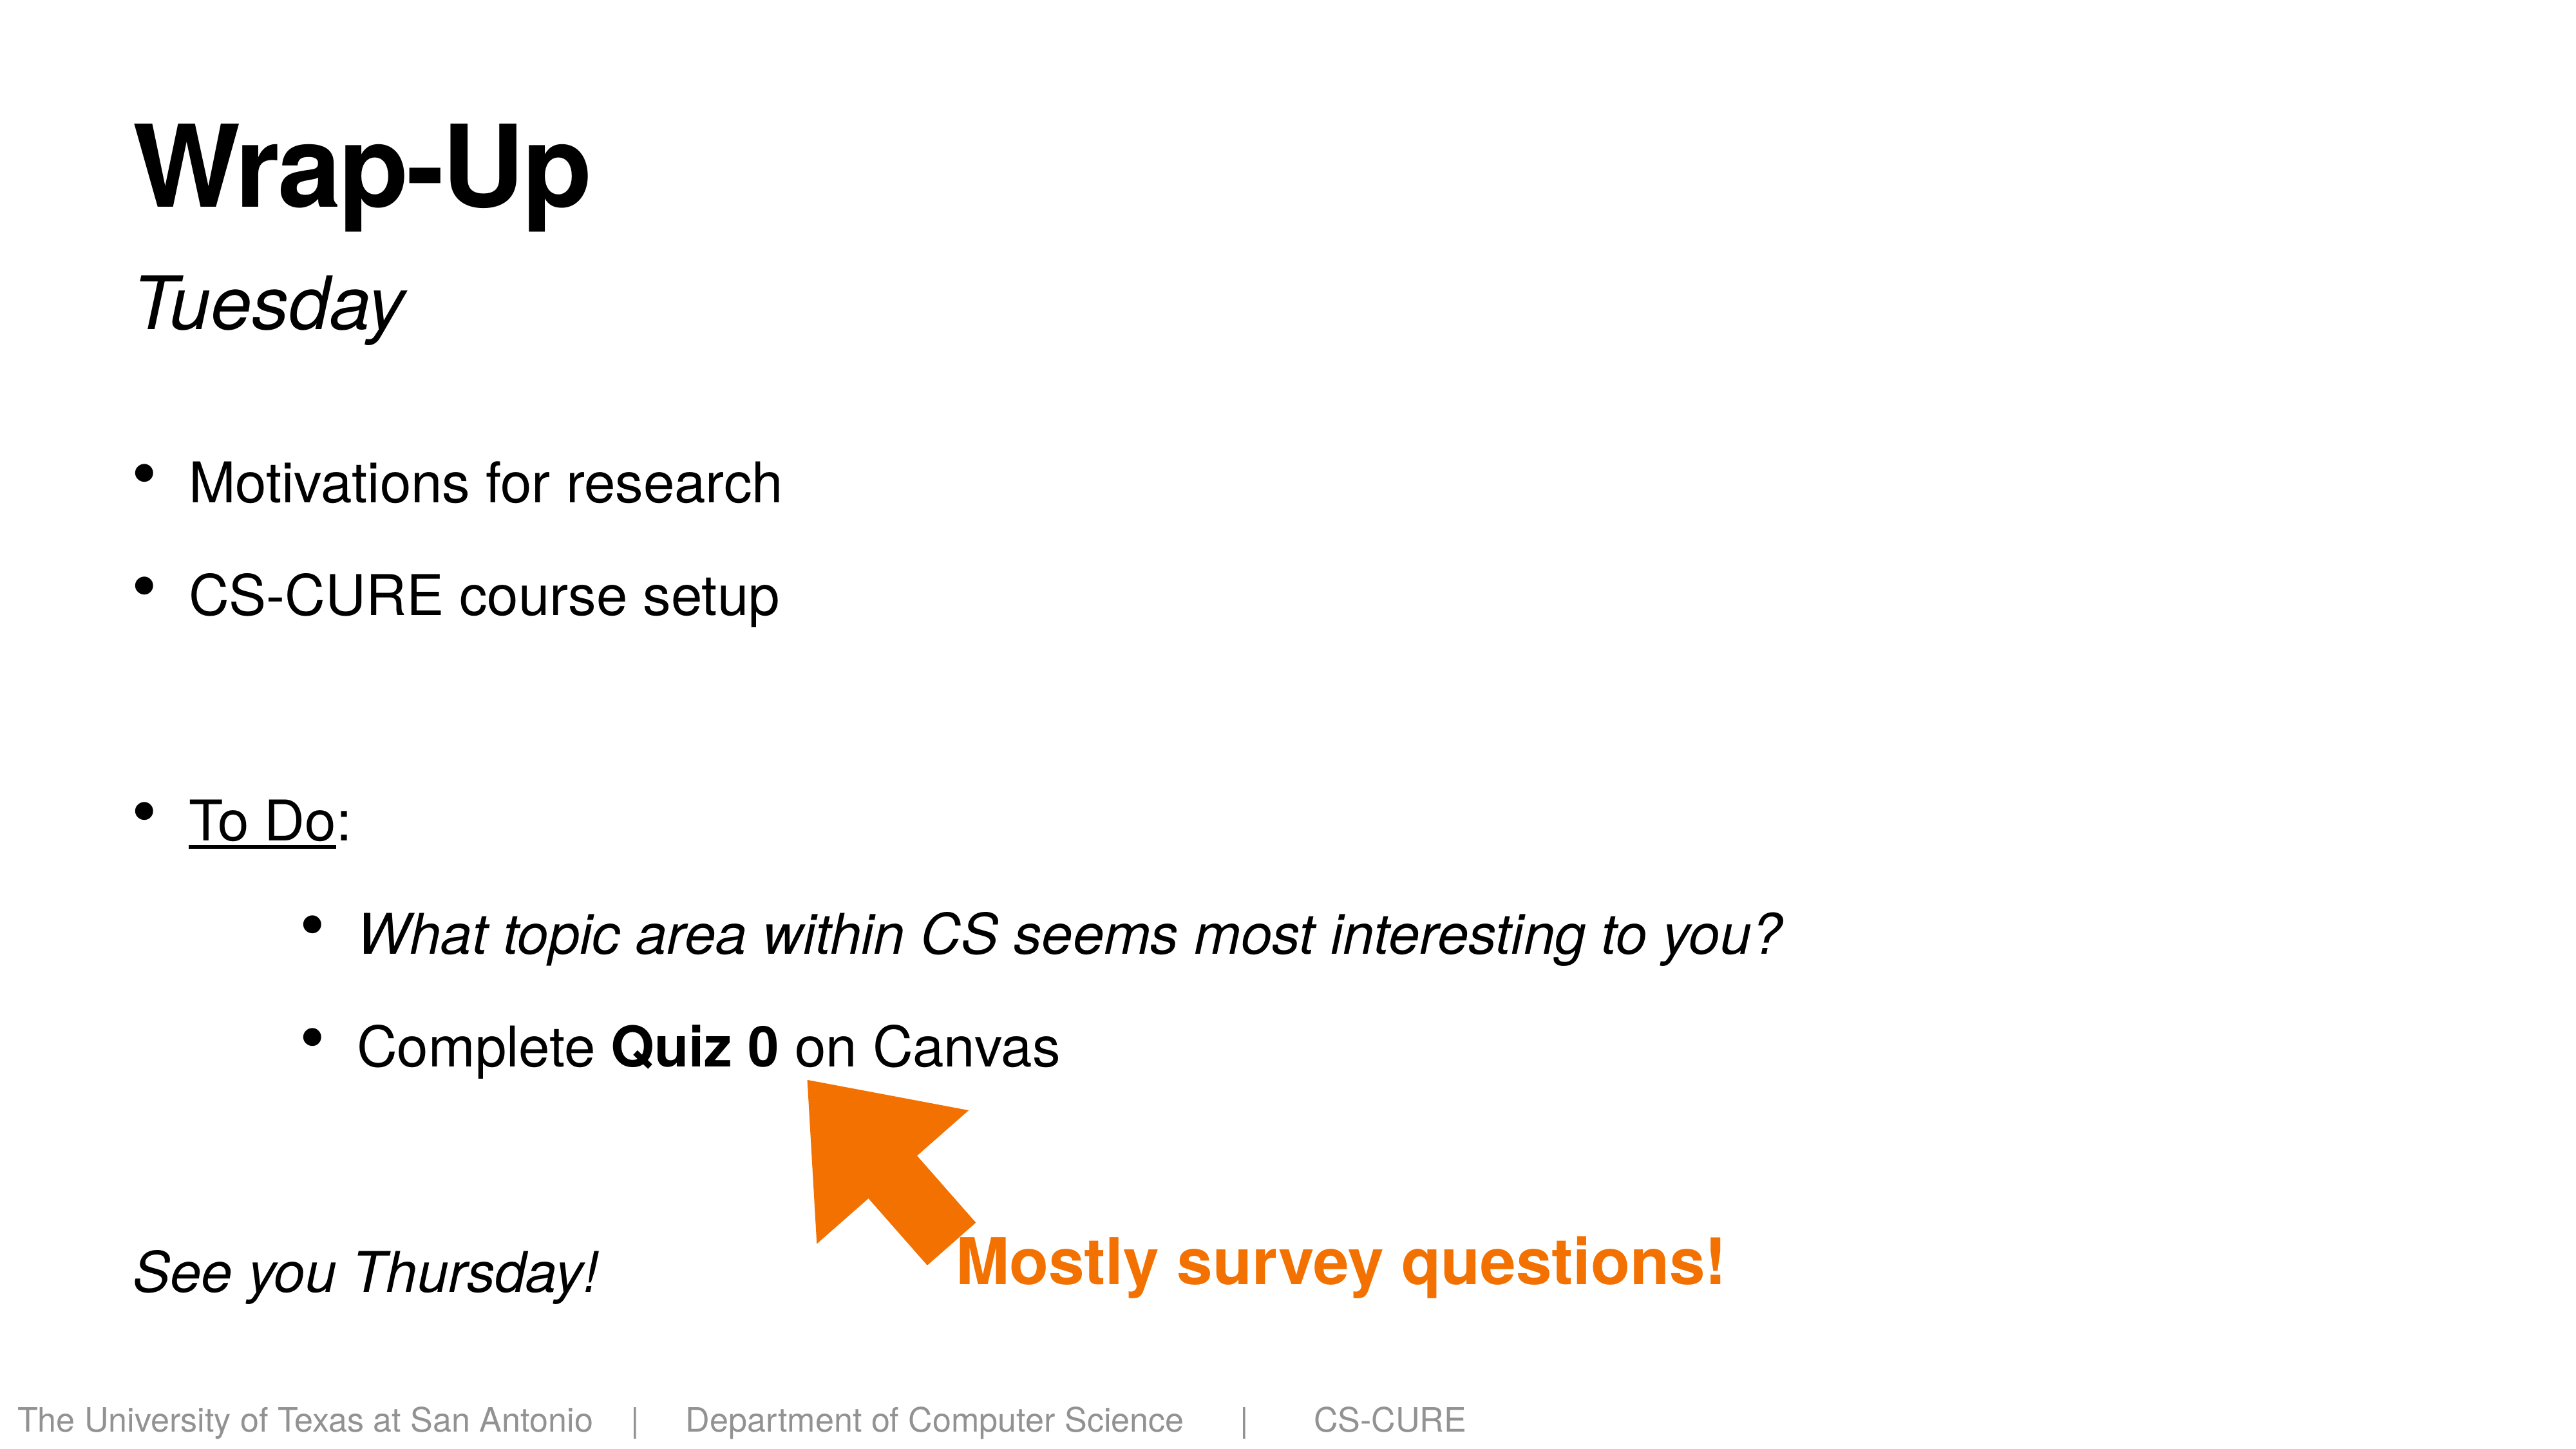

# Wrap-Up
Tuesday
Motivations for research
CS-CURE course setup

To Do:
What topic area within CS seems most interesting to you?
Complete Quiz 0 on Canvas

See you Thursday!

Mostly survey questions!
30